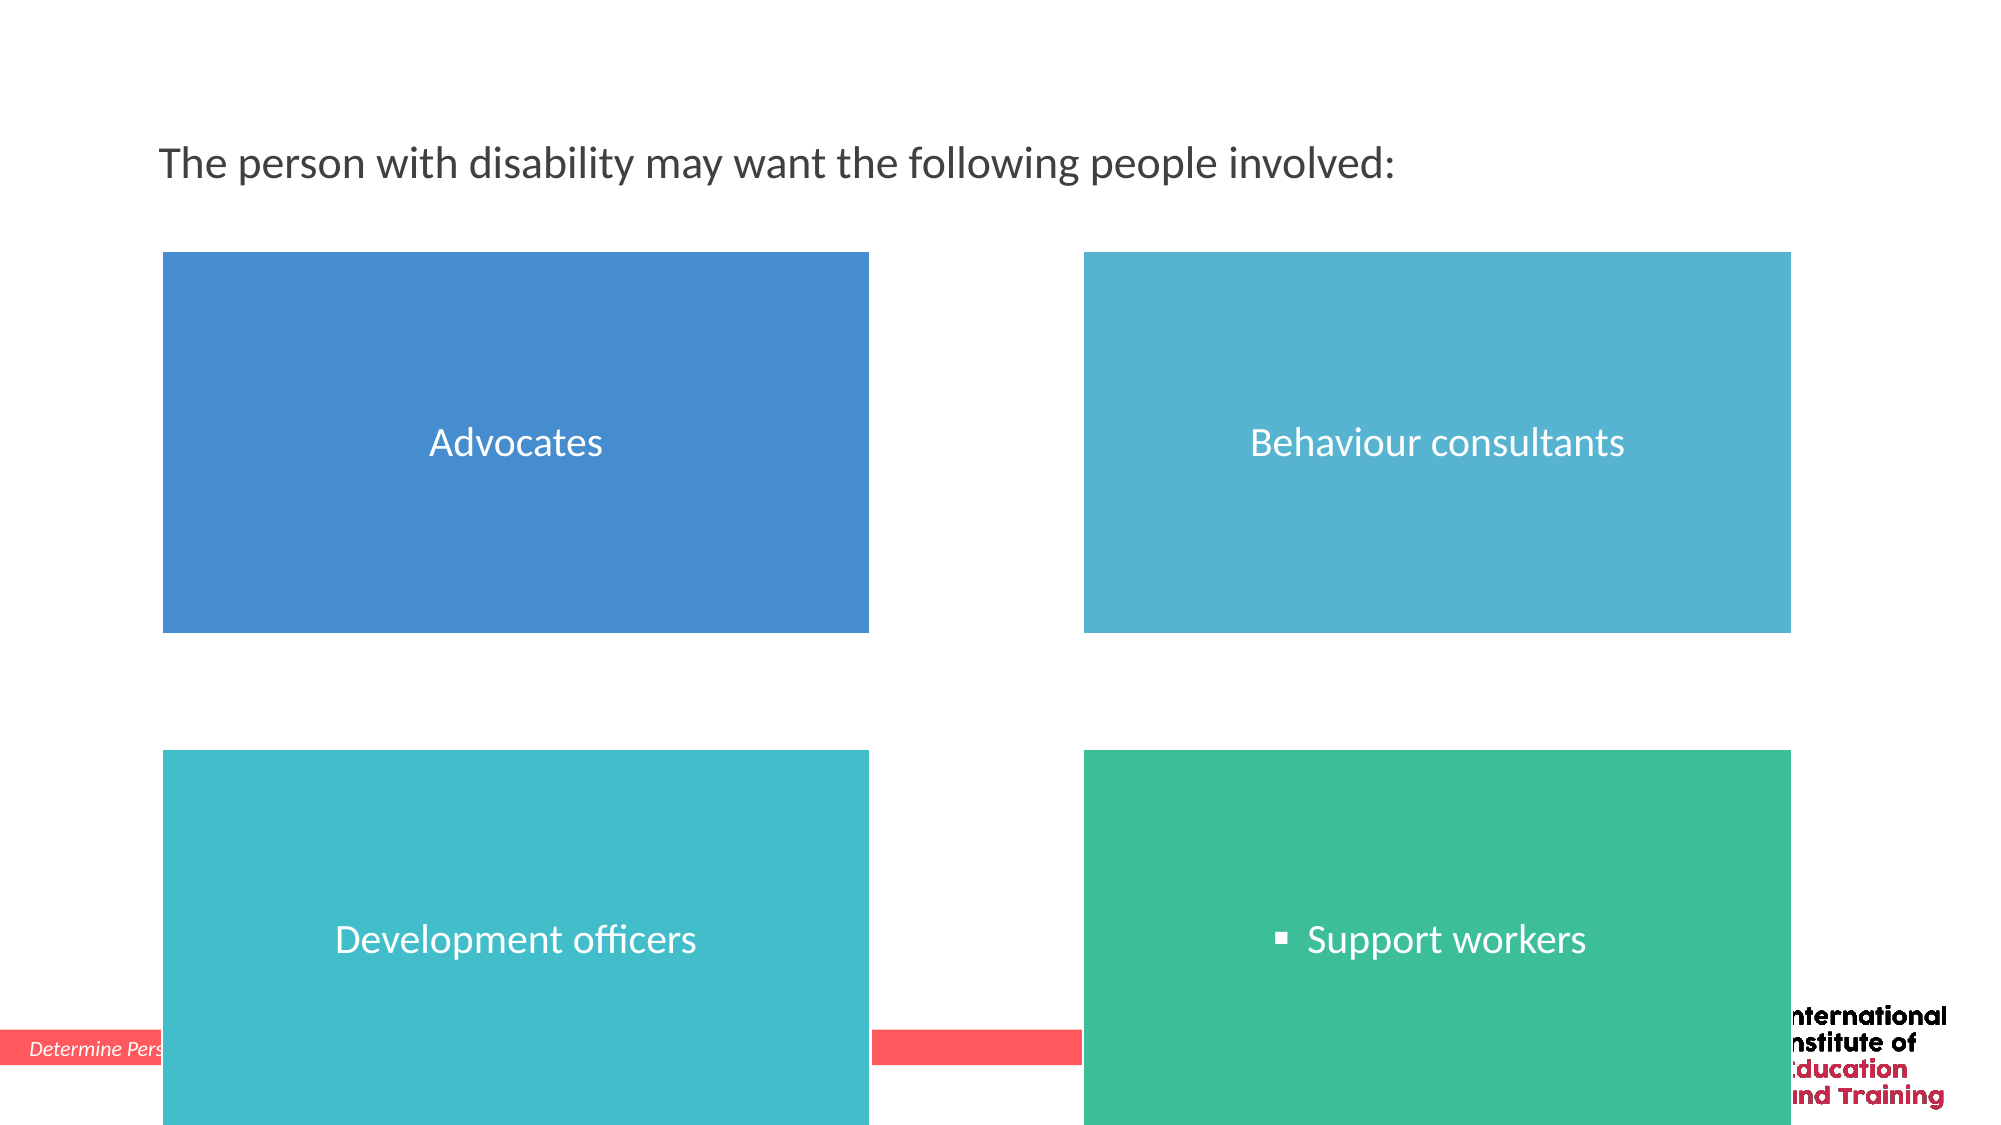

The person with disability may want the following people involved:

Advocates
Behaviour consultants
Development officers
Support workers
Determine Personal Support Requirements